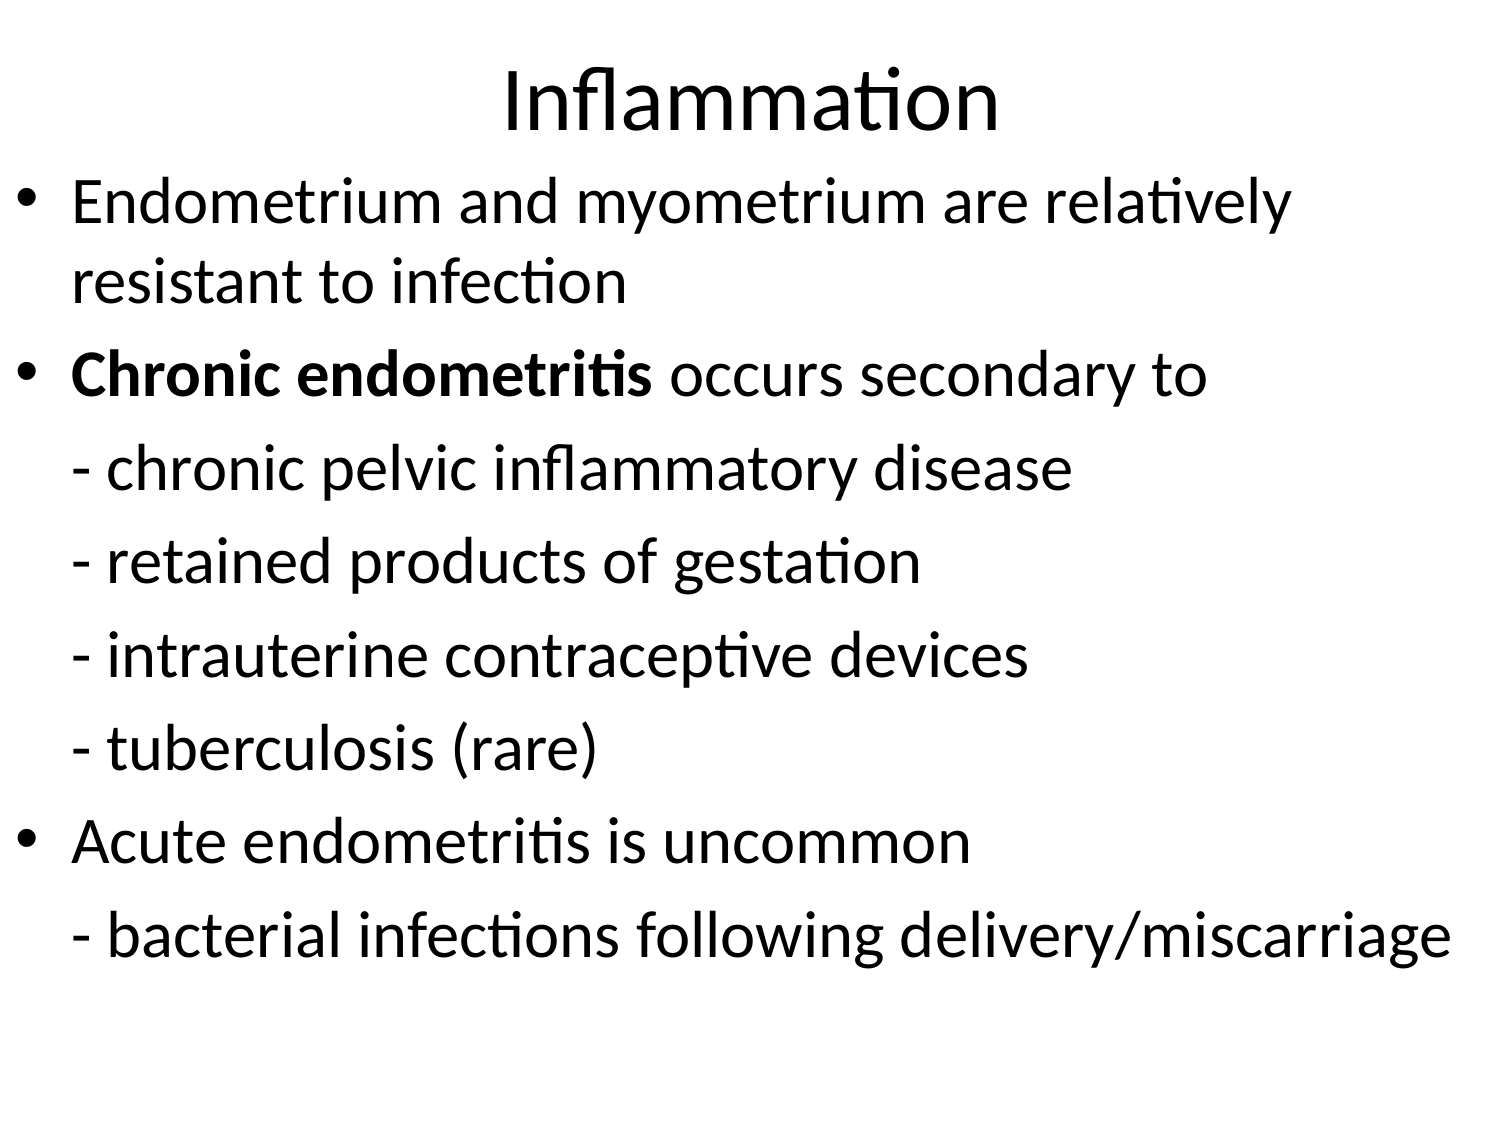

# Inflammation
Endometrium and myometrium are relatively resistant to infection
Chronic endometritis occurs secondary to
	- chronic pelvic inflammatory disease
	- retained products of gestation
	- intrauterine contraceptive devices
	- tuberculosis (rare)
Acute endometritis is uncommon
	- bacterial infections following delivery/miscarriage